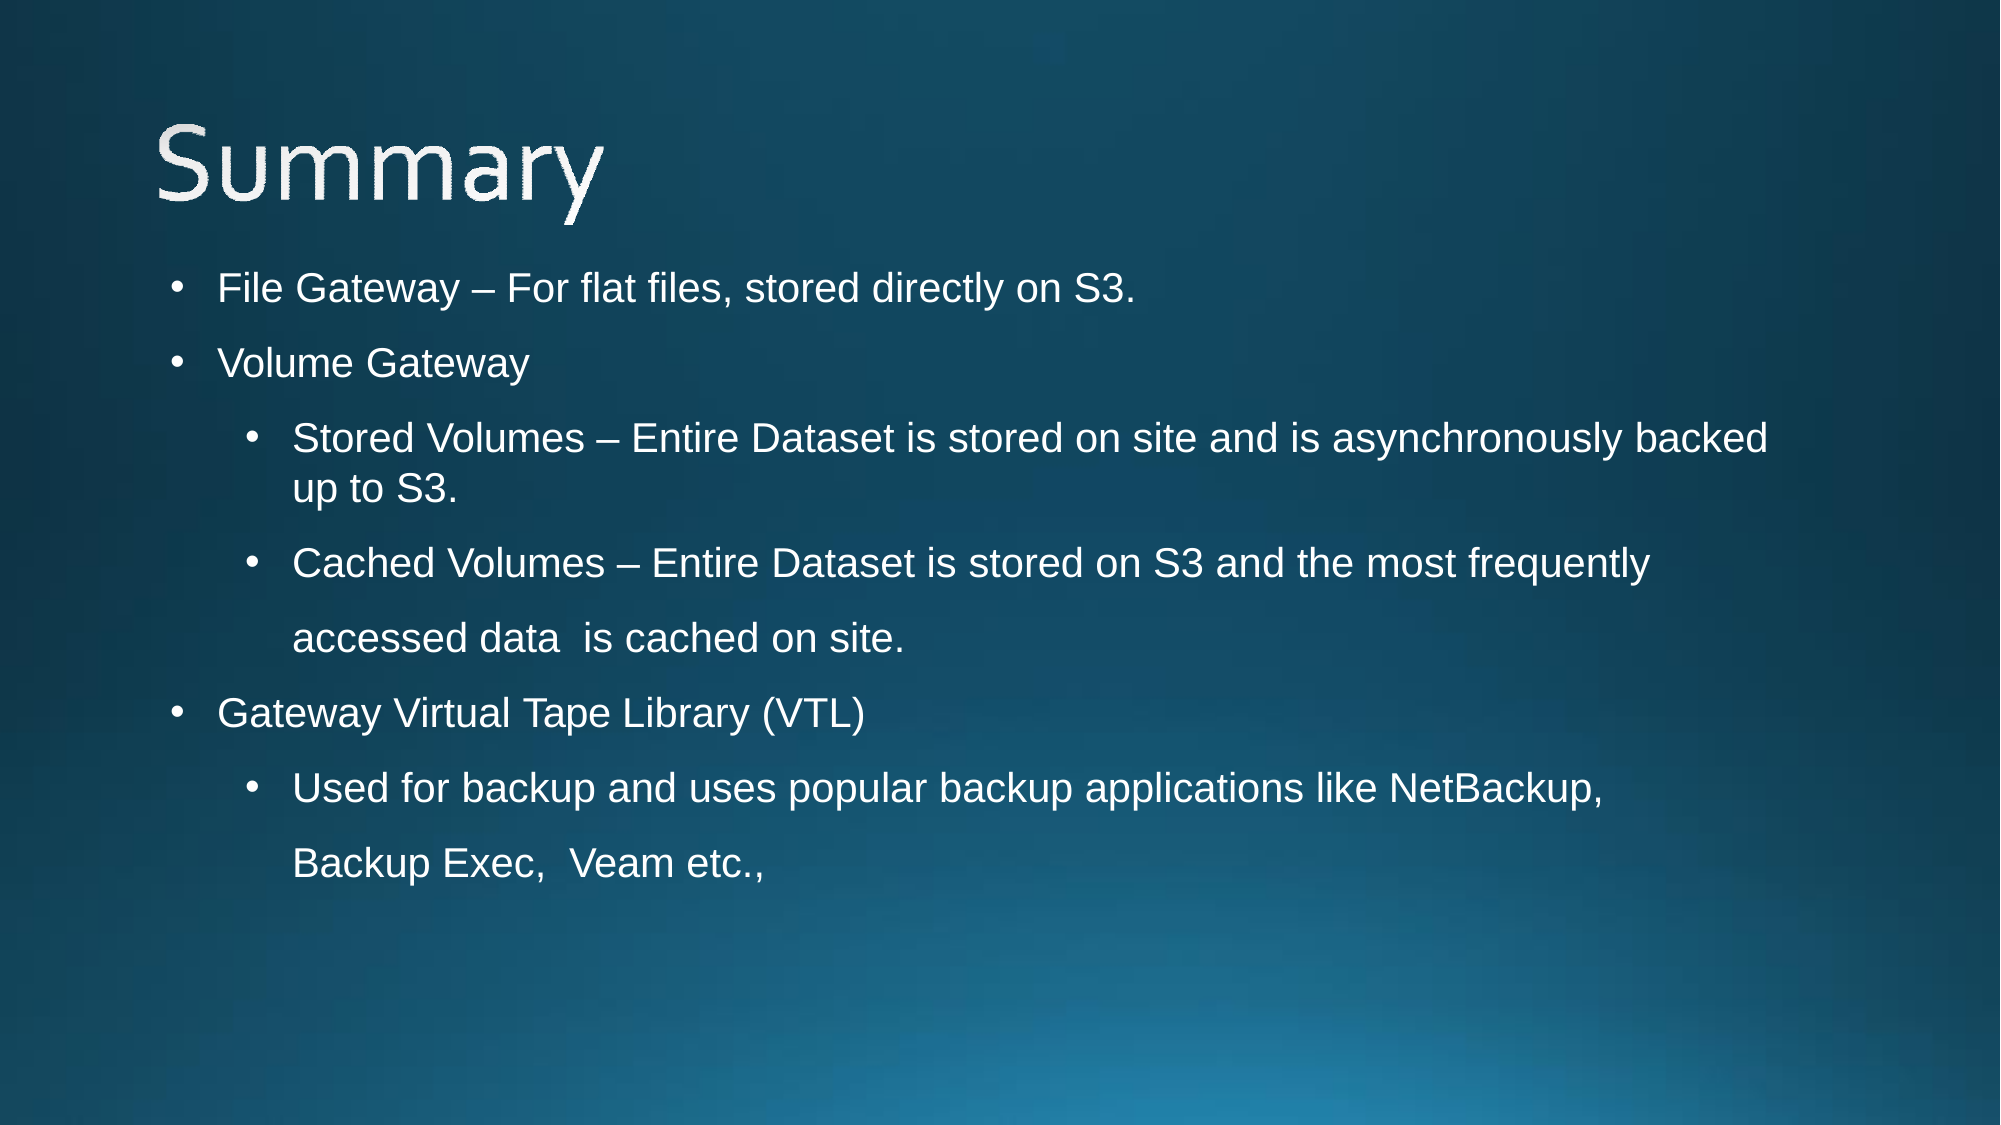

File Gateway – For flat files, stored directly on S3.
Volume Gateway
Stored Volumes – Entire Dataset is stored on site and is asynchronously backed up to S3.
Cached Volumes – Entire Dataset is stored on S3 and the most frequently accessed data  is cached on site.
Gateway Virtual Tape Library (VTL)
Used for backup and uses popular backup applications like NetBackup, Backup Exec,  Veam etc.,